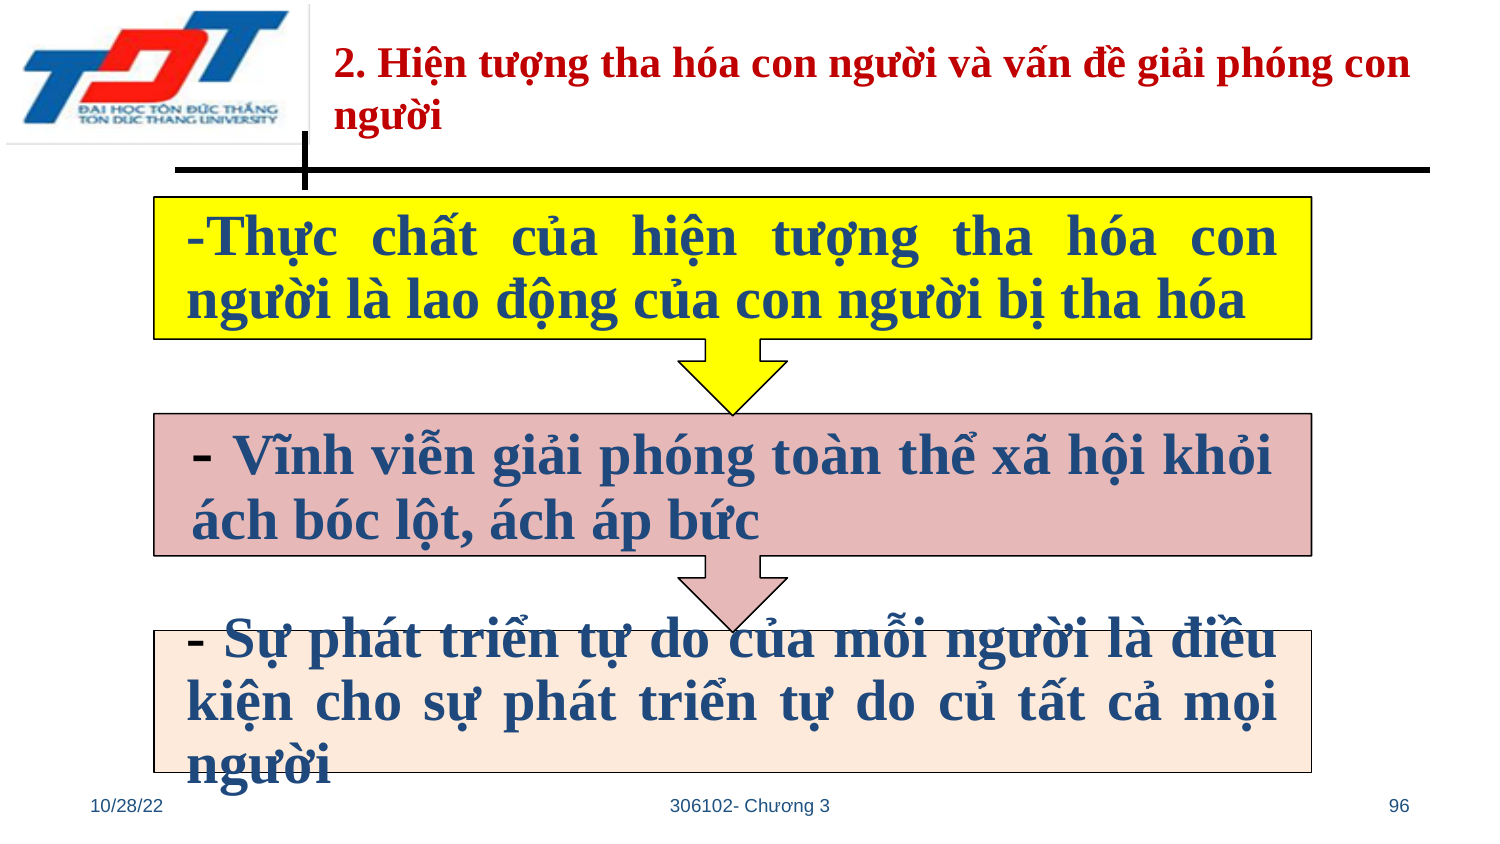

2. Hiện tượng tha hóa con người và vấn đề giải phóng con người
- Sự phát triển tự do của mỗi người là điều kiện cho sự phát triển tự do củ tất cả mọi người
- Vĩnh viễn giải phóng toàn thể xã hội khỏi ách bóc lột, ách áp bức
-Thực chất của hiện tượng tha hóa con người là lao động của con người bị tha hóa
10/28/22
306102- Chương 3
96